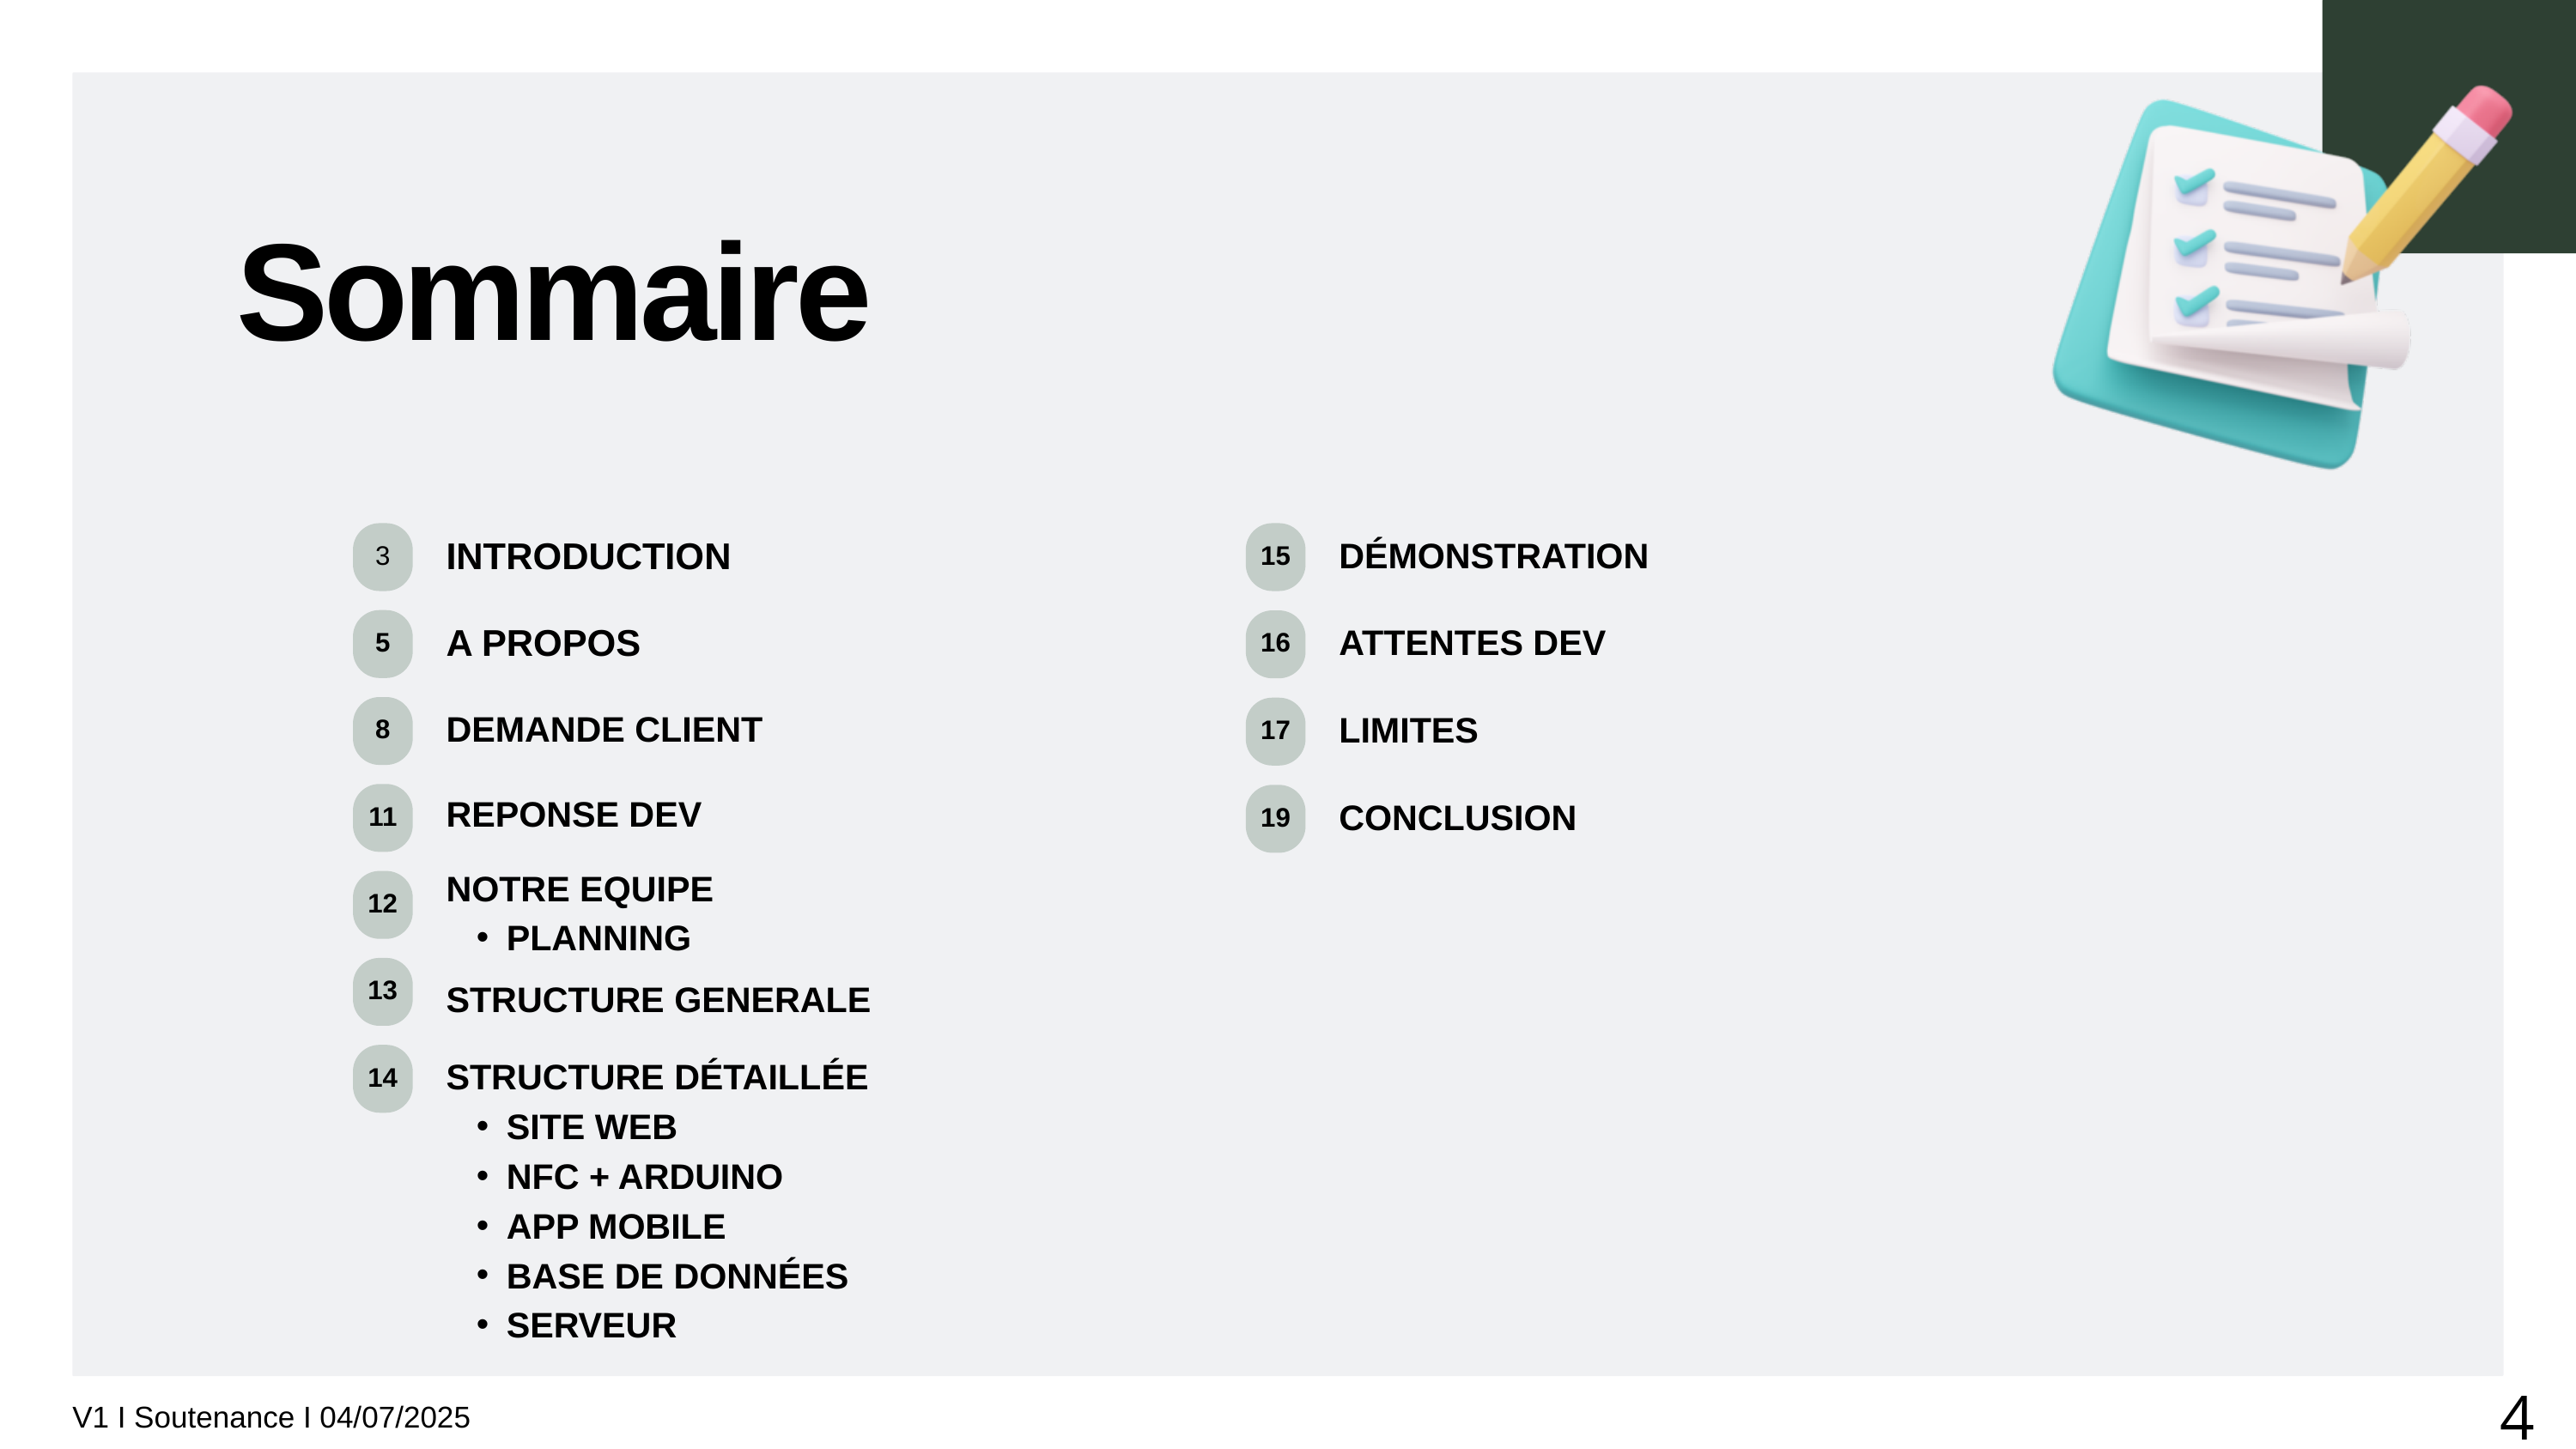

Sommaire

3

15
INTRODUCTION
DÉMONSTRATION

5

16
A PROPOS
ATTENTES DEV

8

17
DEMANDE CLIENT
LIMITES

11
REPONSE DEV

19
CONCLUSION
NOTRE EQUIPE
PLANNING

12

13
STRUCTURE GENERALE

14
STRUCTURE DÉTAILLÉE
SITE WEB
NFC + ARDUINO
APP MOBILE
BASE DE DONNÉES
SERVEUR
4
V1 I Soutenance I 04/07/2025